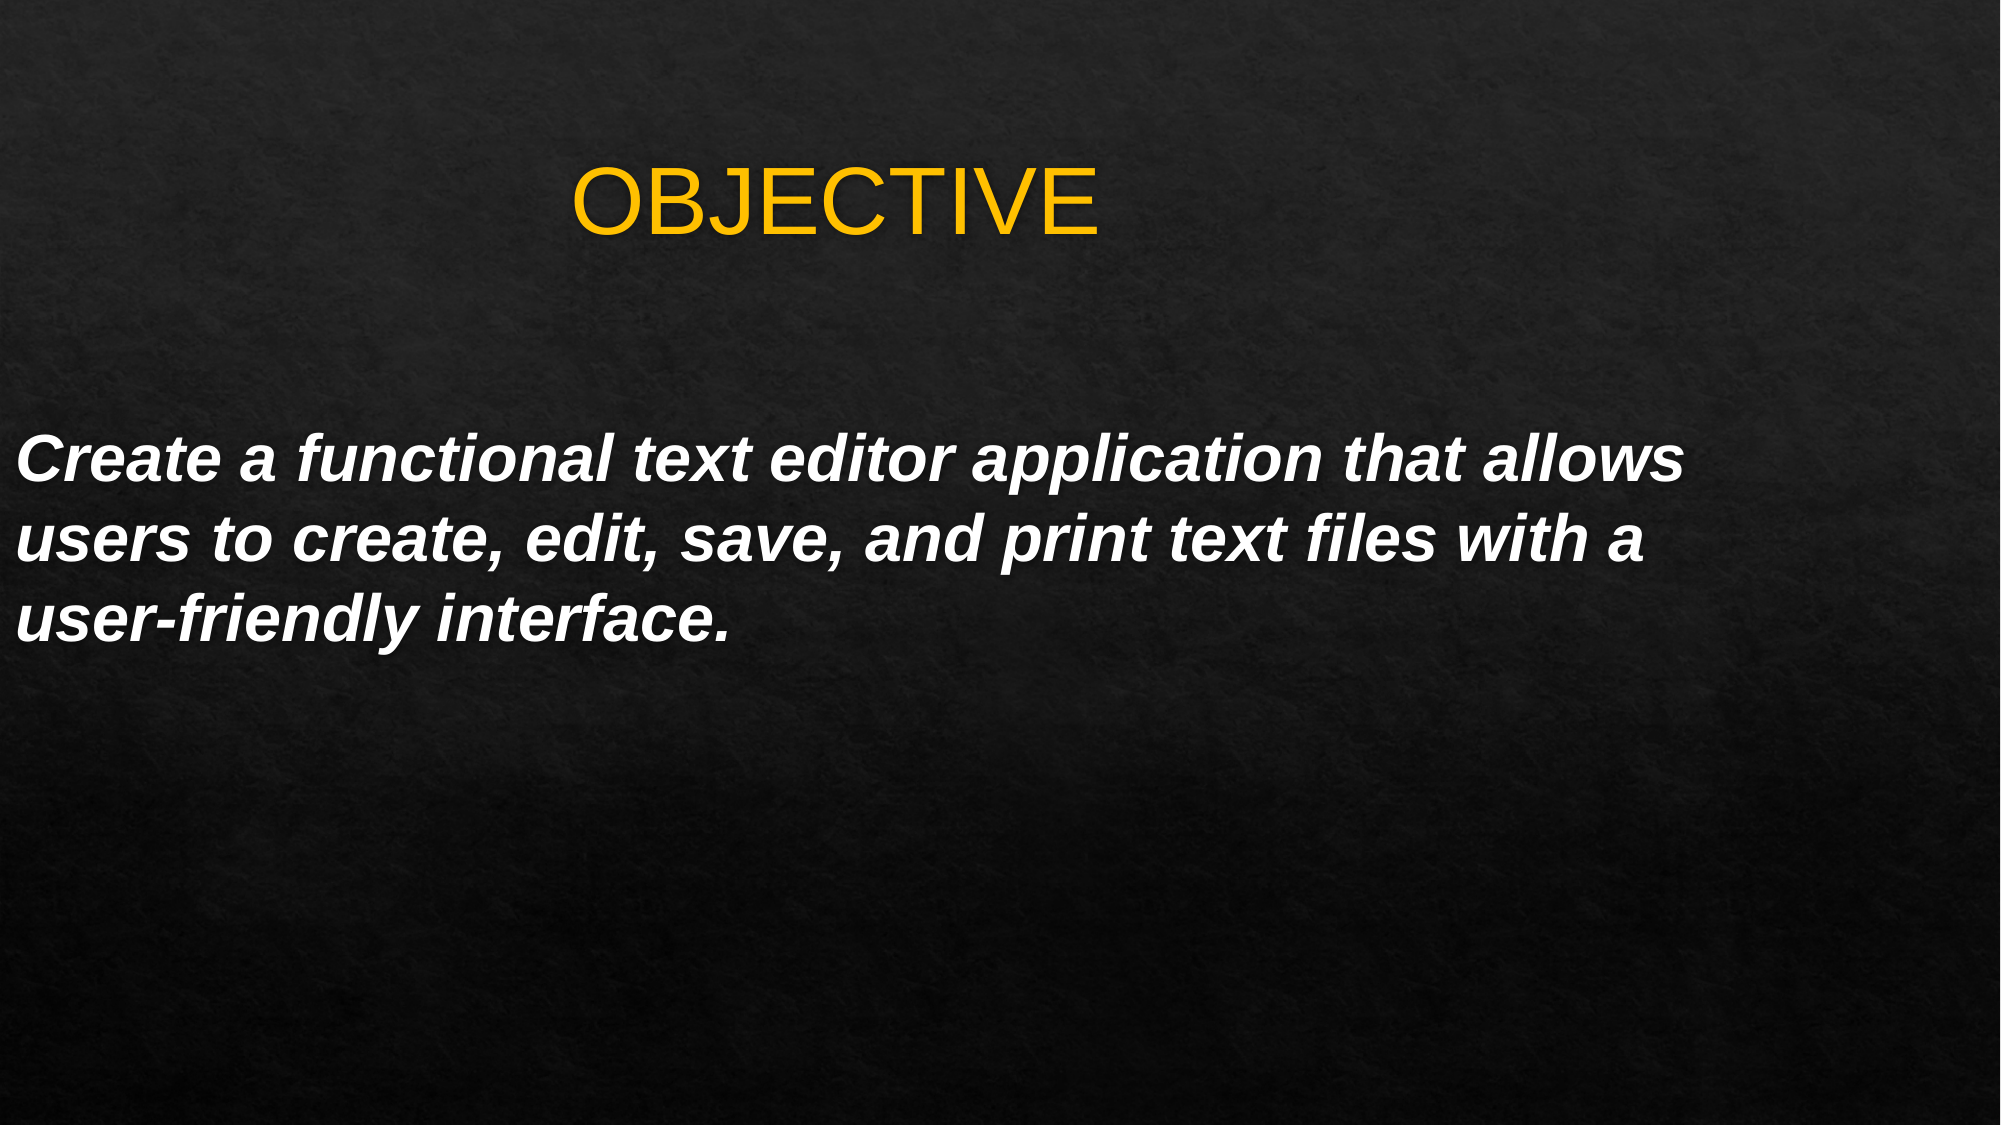

OBJECTIVE
Create a functional text editor application that allows users to create, edit, save, and print text files with a user-friendly interface.